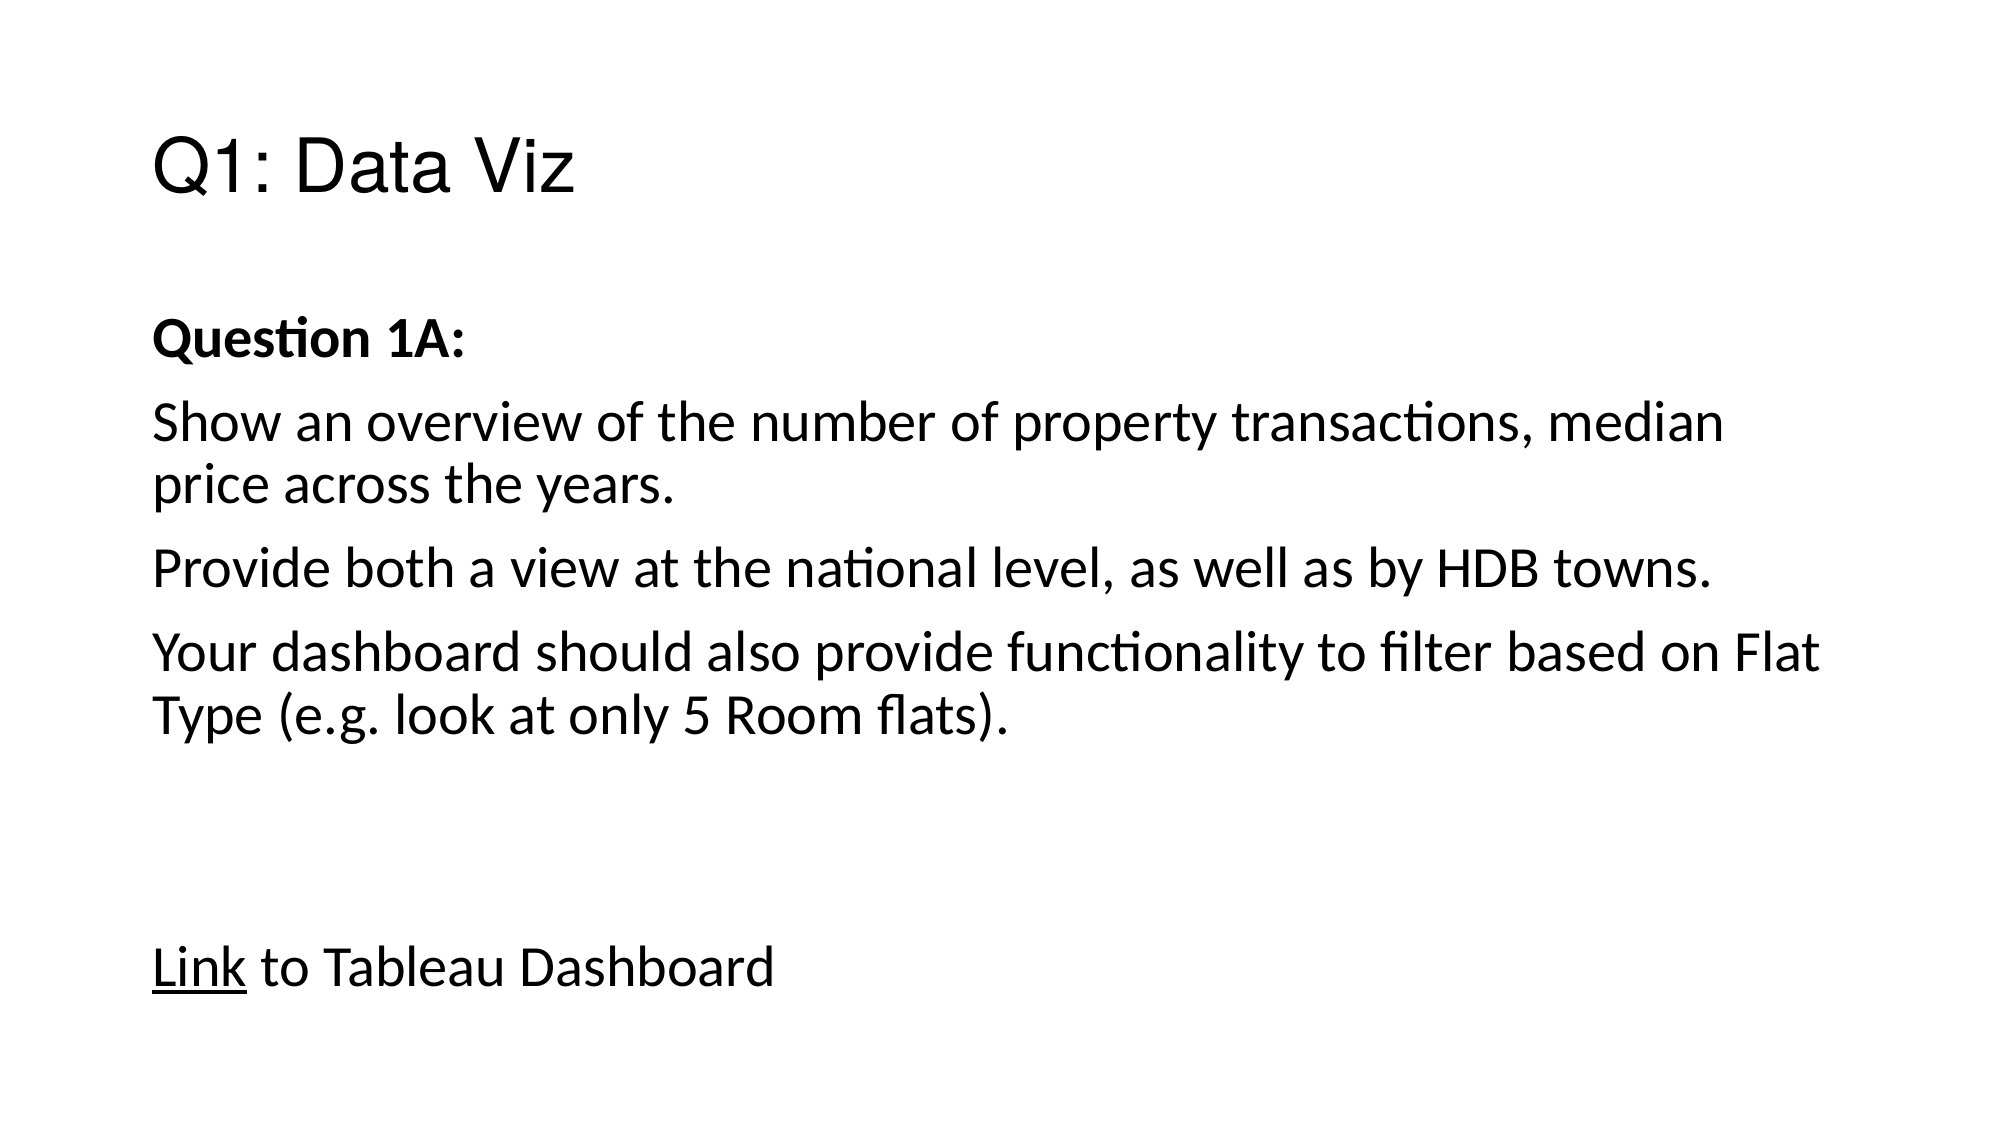

# Q1: Data Viz
Question 1A:
Show an overview of the number of property transactions, median price across the years.
Provide both a view at the national level, as well as by HDB towns.
Your dashboard should also provide functionality to filter based on Flat Type (e.g. look at only 5 Room flats).

Link to Tableau Dashboard